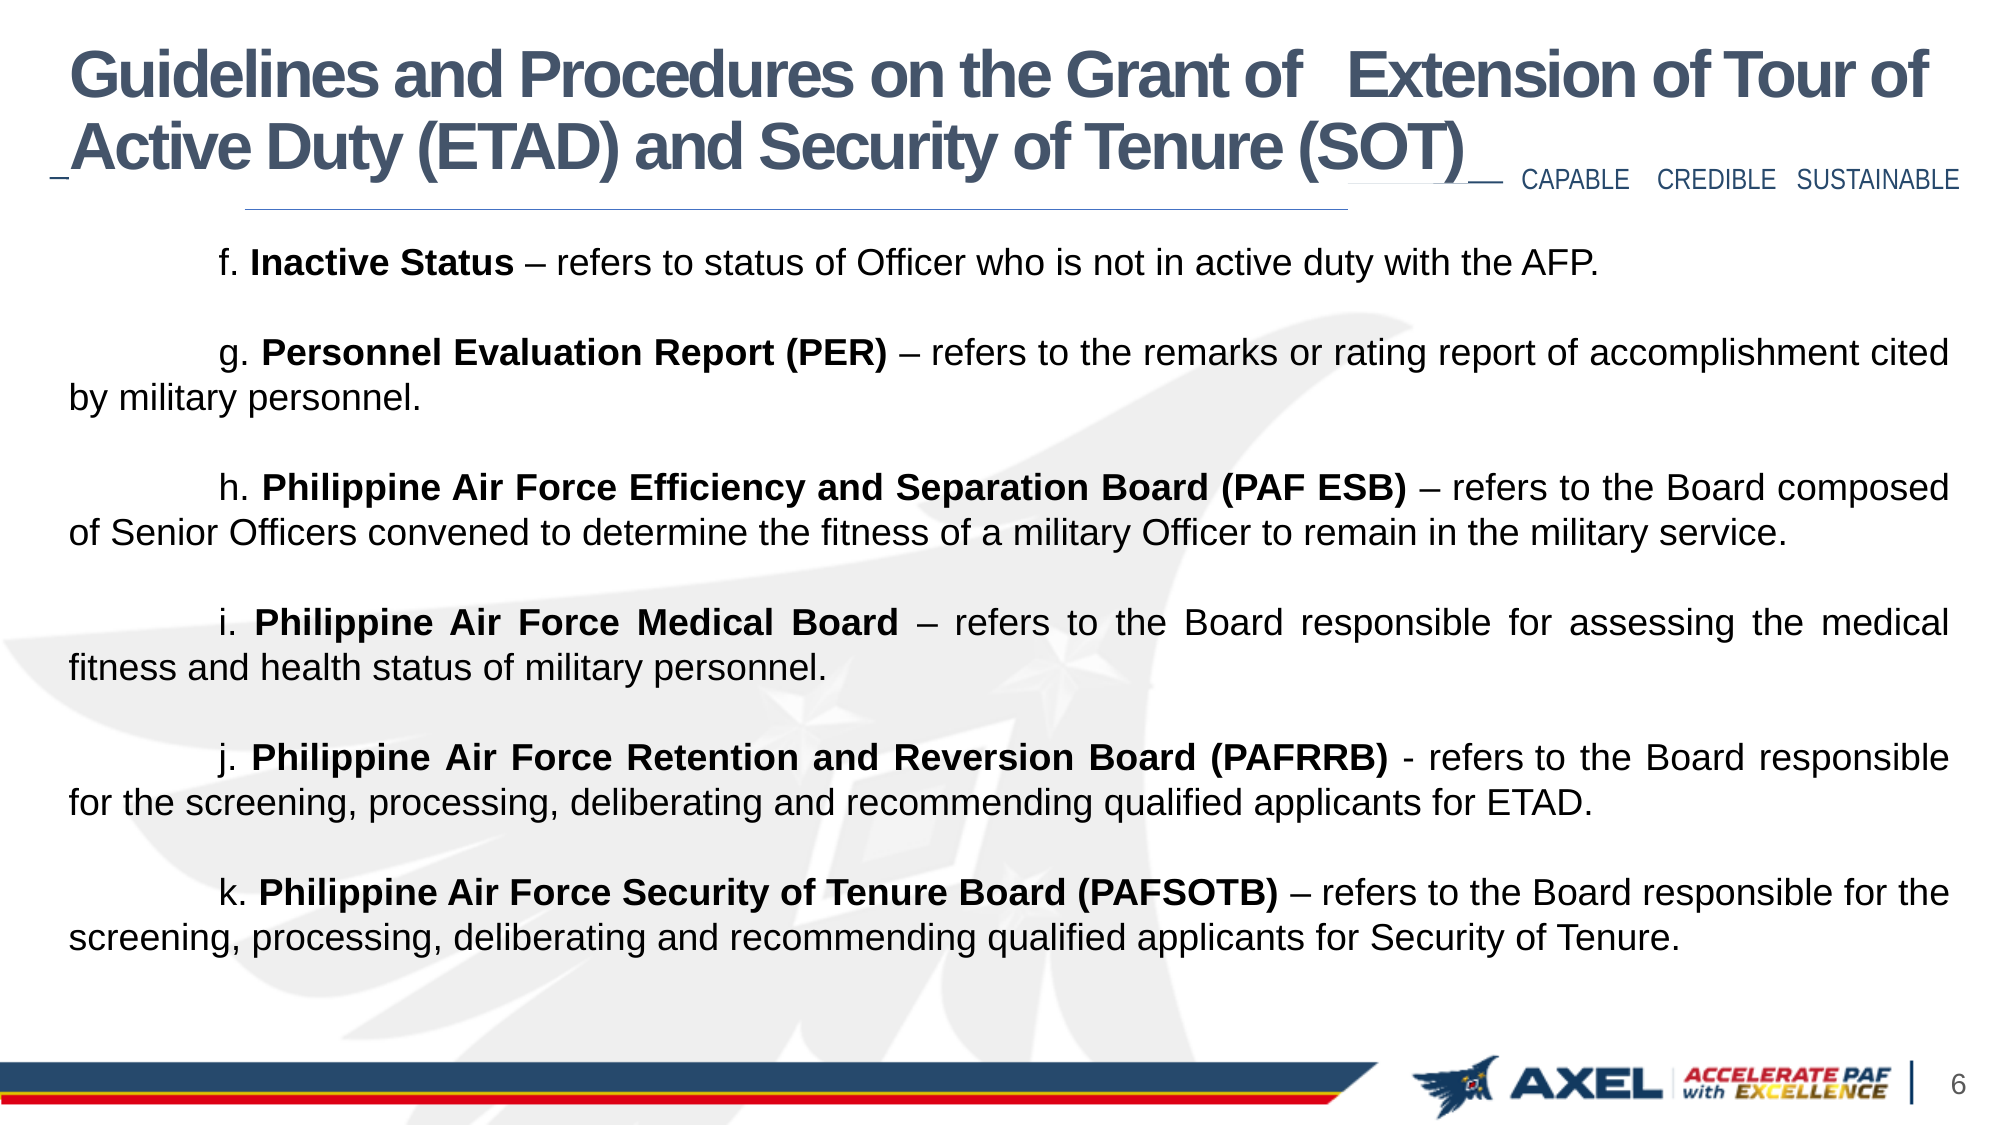

# Guidelines and Procedures on the Grant of   Extension of Tour of Active Duty (ETAD) and Security of Tenure (SOT)

 	f. Inactive Status – refers to status of Officer who is not in active duty with the AFP.

	g. Personnel Evaluation Report (PER) – refers to the remarks or rating report of accomplishment cited by military personnel.

	h. Philippine Air Force Efficiency and Separation Board (PAF ESB) – refers to the Board composed of Senior Officers convened to determine the fitness of a military Officer to remain in the military service.

	i. Philippine Air Force Medical Board – refers to the Board responsible for assessing the medical fitness and health status of military personnel.

	j. Philippine Air Force Retention and Reversion Board (PAFRRB) - refers to the Board responsible for the screening, processing, deliberating and recommending qualified applicants for ETAD.

	k. Philippine Air Force Security of Tenure Board (PAFSOTB) – refers to the Board responsible for the screening, processing, deliberating and recommending qualified applicants for Security of Tenure.